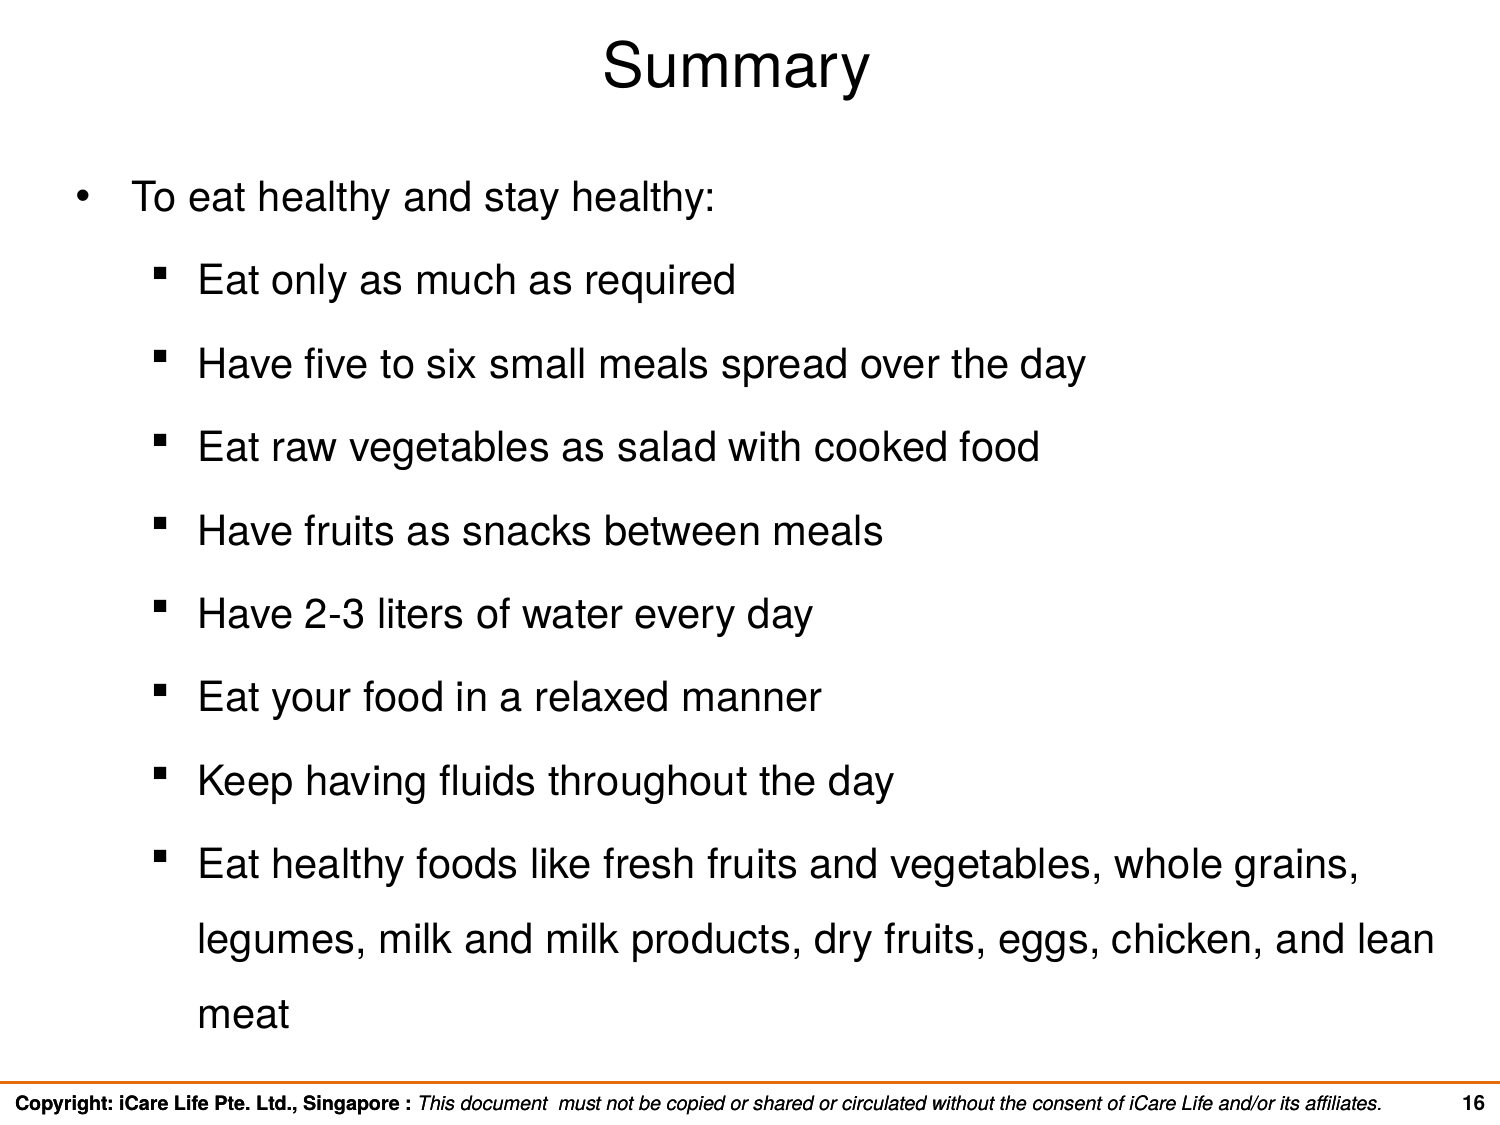

# Summary
To eat healthy and stay healthy:
Eat only as much as required
Have five to six small meals spread over the day
Eat raw vegetables as salad with cooked food
Have fruits as snacks between meals
Have 2-3 liters of water every day
Eat your food in a relaxed manner
Keep having fluids throughout the day
Eat healthy foods like fresh fruits and vegetables, whole grains, legumes, milk and milk products, dry fruits, eggs, chicken, and lean meat

16
Copyright: iCare Life Pte. Ltd., Singapore : This document  must not be copied or shared or circulated without the consent of iCare Life and/or its affiliates.